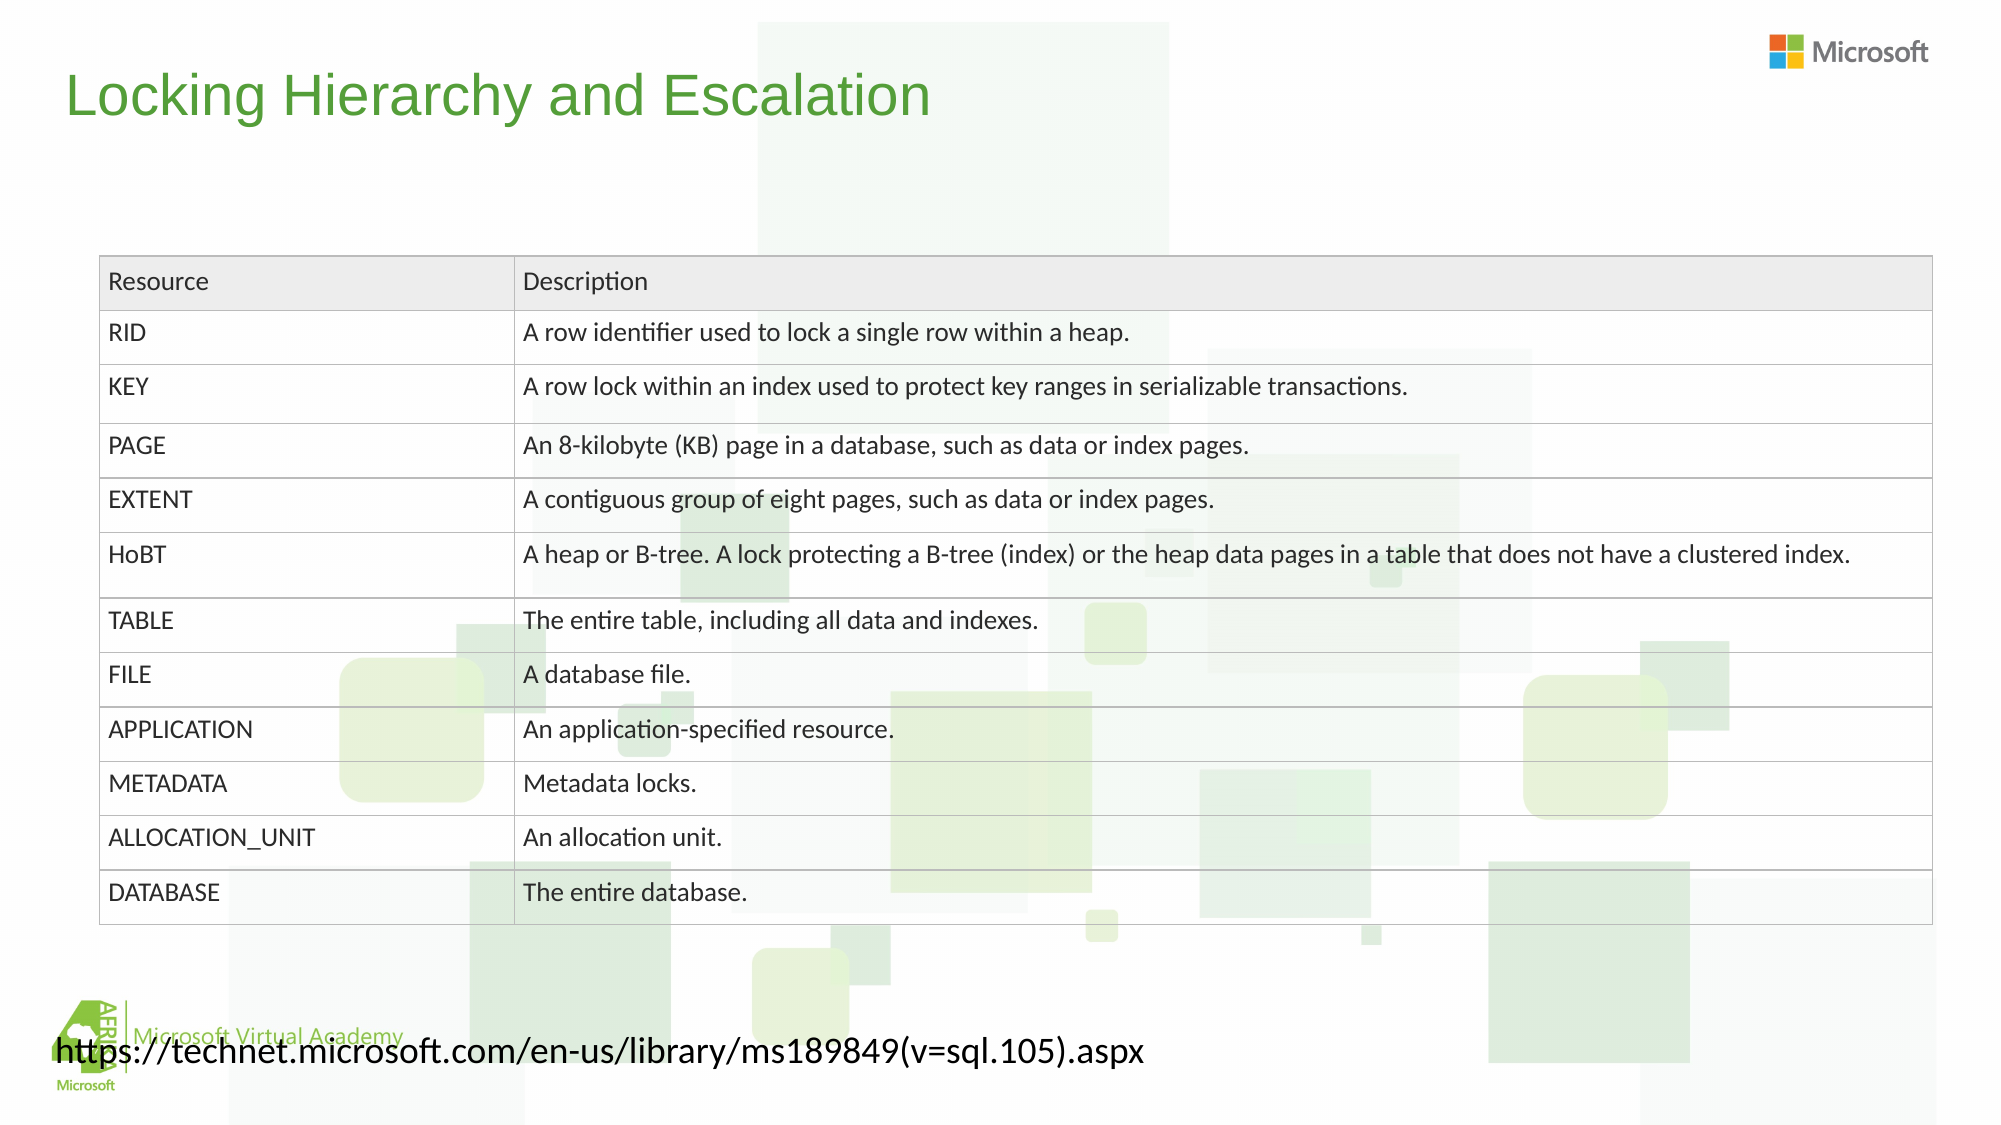

# Locking Hierarchy and Escalation
| Resource | Description |
| --- | --- |
| RID | A row identifier used to lock a single row within a heap. |
| KEY | A row lock within an index used to protect key ranges in serializable transactions. |
| PAGE | An 8-kilobyte (KB) page in a database, such as data or index pages. |
| EXTENT | A contiguous group of eight pages, such as data or index pages. |
| HoBT | A heap or B-tree. A lock protecting a B-tree (index) or the heap data pages in a table that does not have a clustered index. |
| TABLE | The entire table, including all data and indexes. |
| FILE | A database file. |
| APPLICATION | An application-specified resource. |
| METADATA | Metadata locks. |
| ALLOCATION\_UNIT | An allocation unit. |
| DATABASE | The entire database. |
https://technet.microsoft.com/en-us/library/ms189849(v=sql.105).aspx